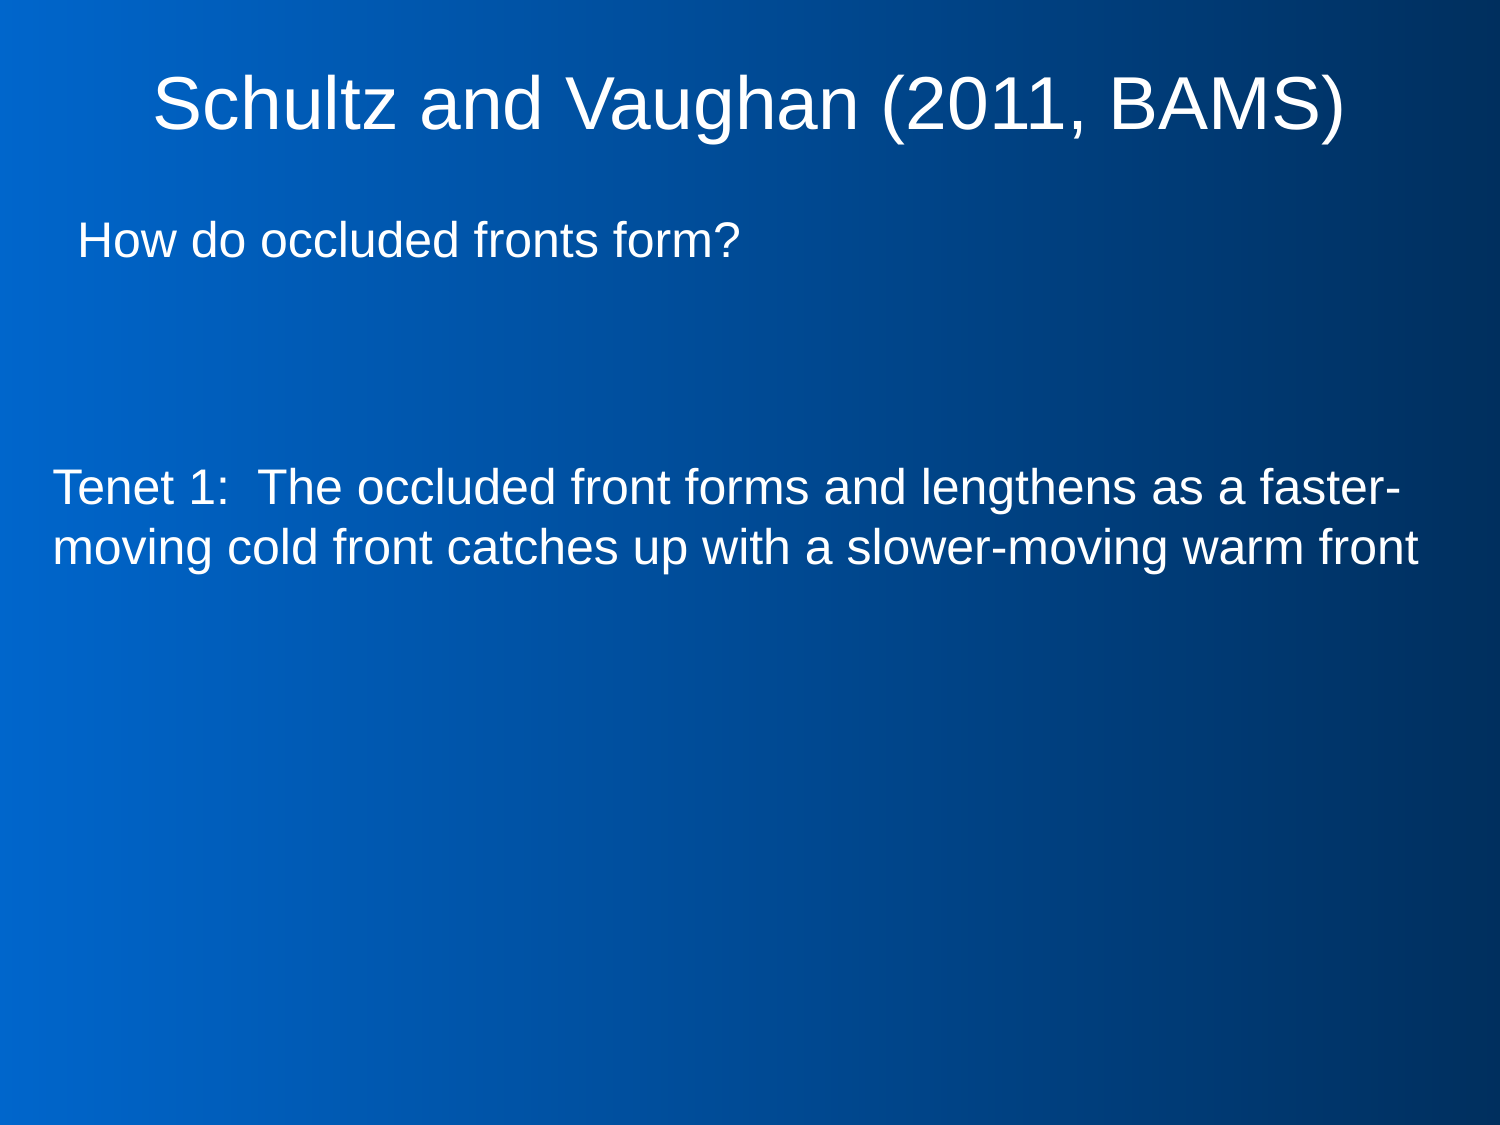

# Schultz and Vaughan (2011, BAMS)
How do occluded fronts form?

Tenet 1:  The occluded front forms and lengthens as a faster-moving cold front catches up with a slower-moving warm front